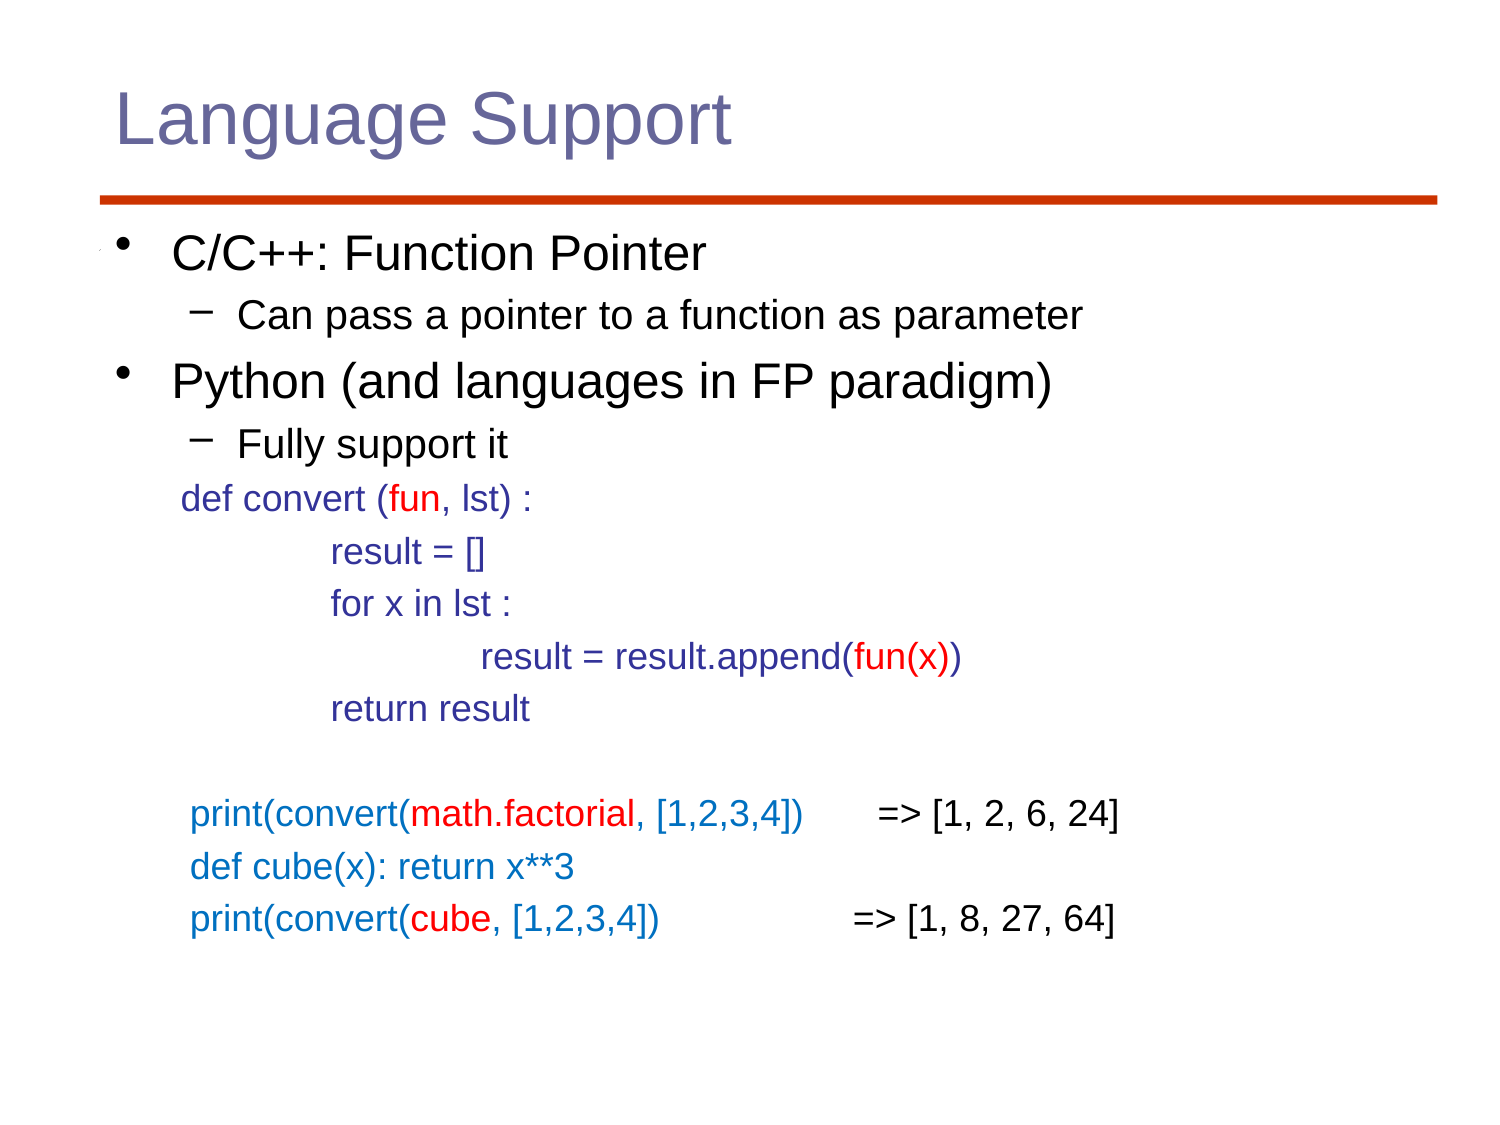

# Language Support
C/C++: Function Pointer
Can pass a pointer to a function as parameter
Python (and languages in FP paradigm)
Fully support it
def convert (fun, lst) :
	result = []
	for x in lst :
		result = result.append(fun(x))
	return result

print(convert(math.factorial, [1,2,3,4])       => [1, 2, 6, 24]
def cube(x): return x**3
print(convert(cube, [1,2,3,4])	      => [1, 8, 27, 64]